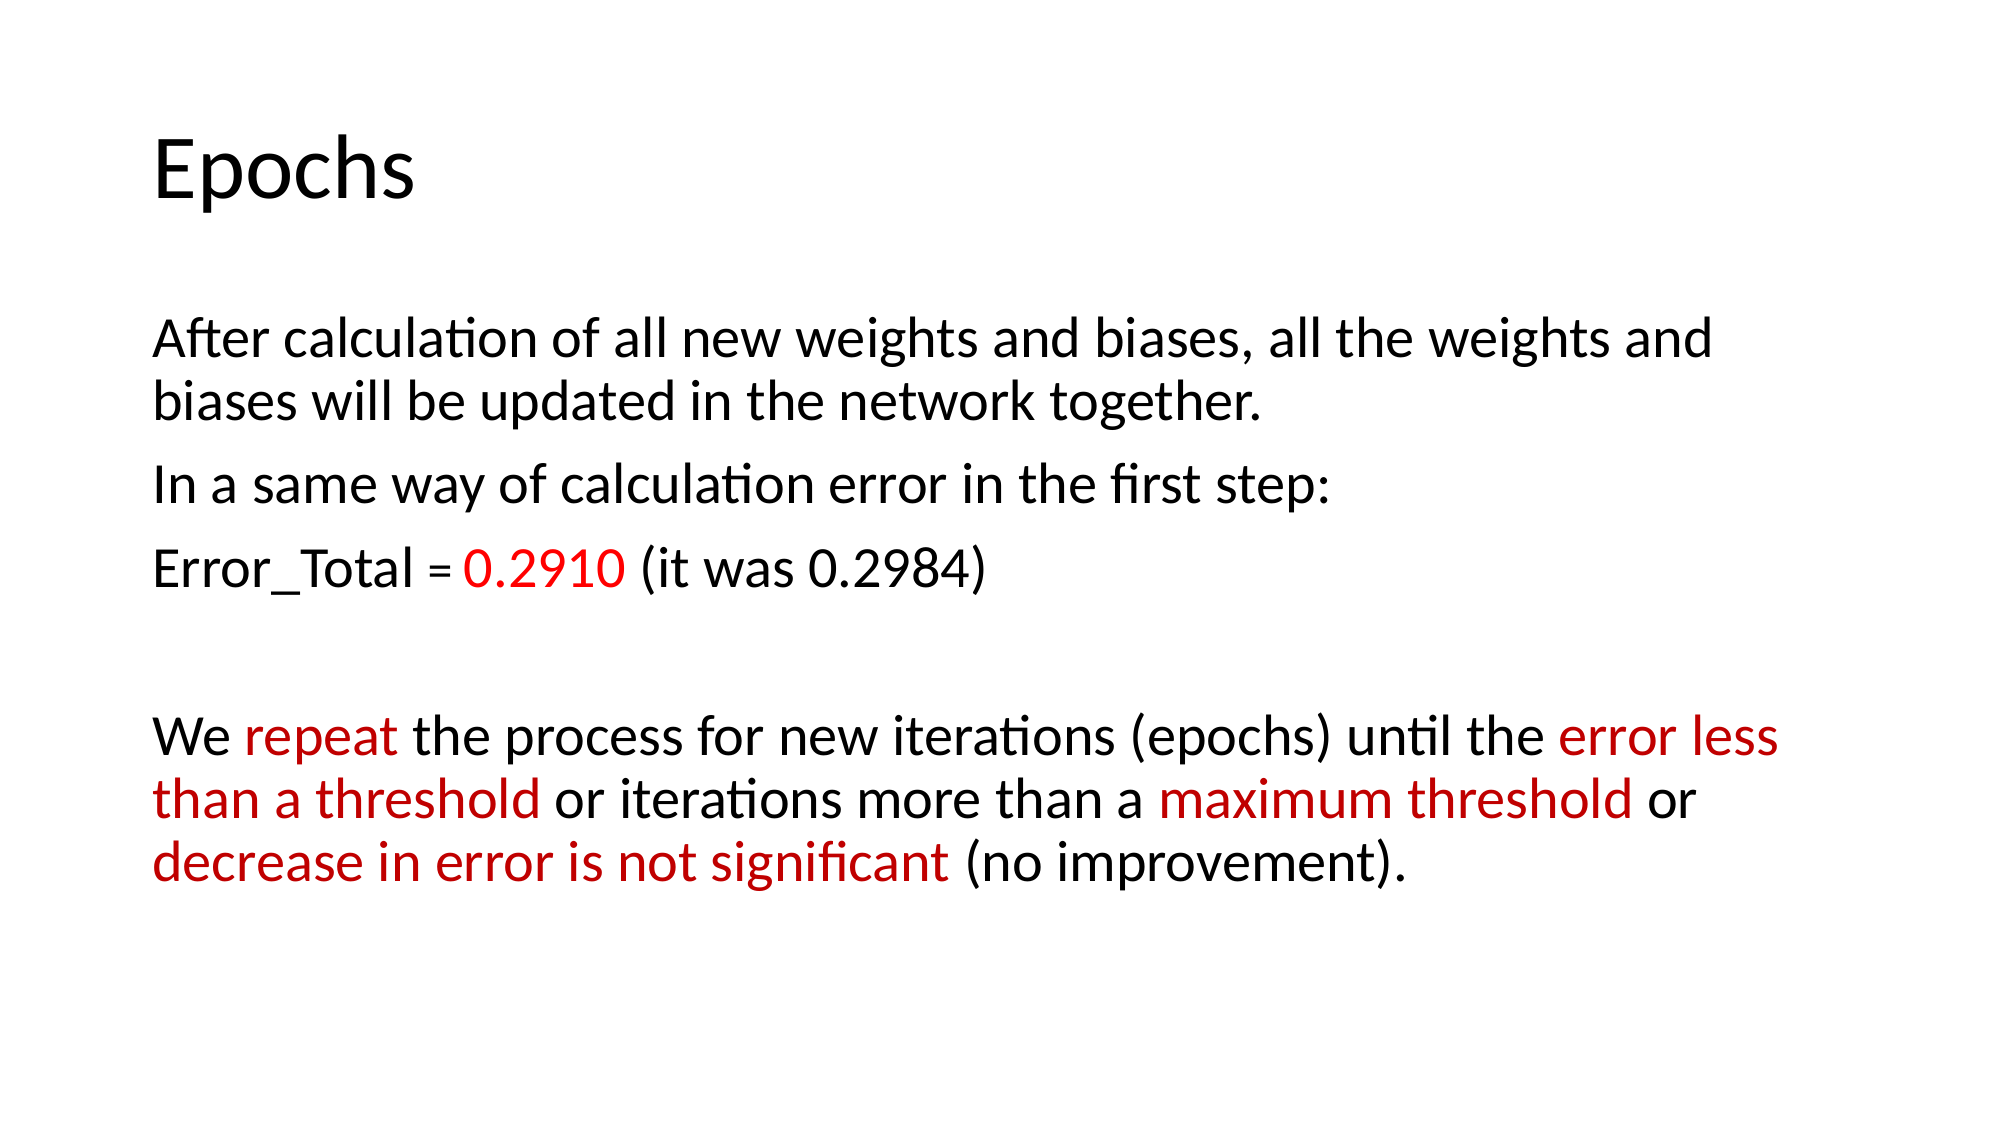

# Epochs
After calculation of all new weights and biases, all the weights and biases will be updated in the network together.
In a same way of calculation error in the first step:
Error_Total = 0.2910 (it was 0.2984)

We repeat the process for new iterations (epochs) until the error less than a threshold or iterations more than a maximum threshold or decrease in error is not significant (no improvement).